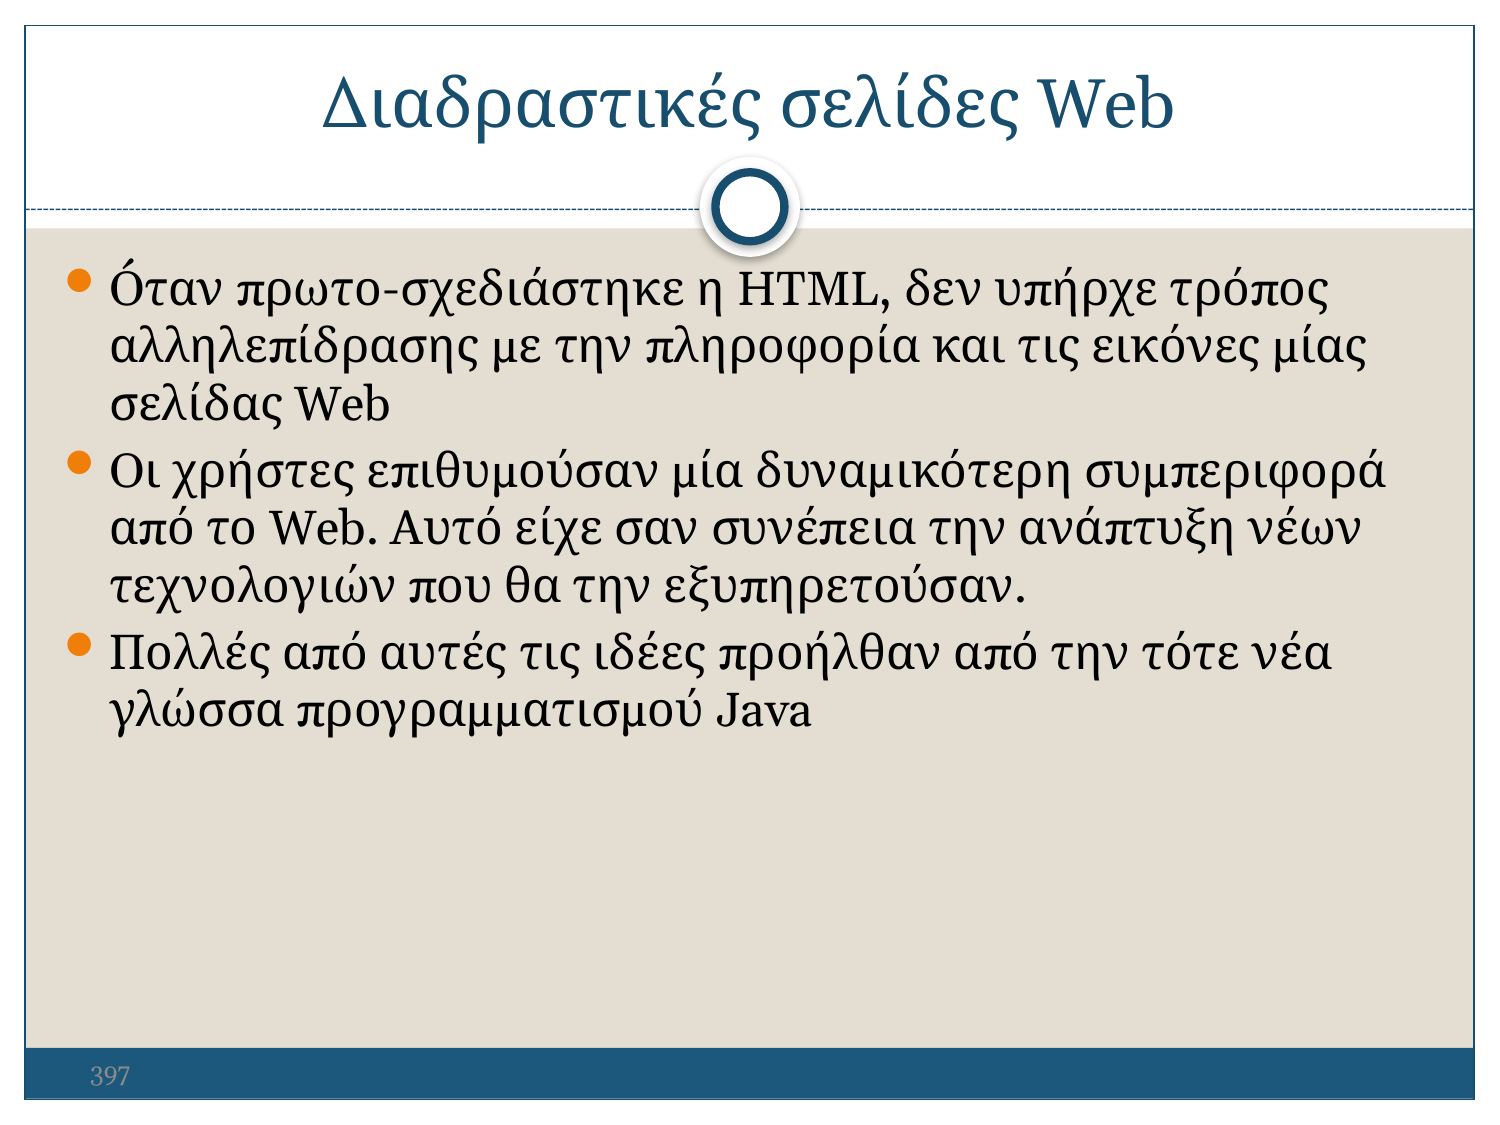

Διαδραστικές σελίδες Web
Όταν πρωτο-σχεδιάστηκε η HTML, δεν υπήρχε τρόπος αλληλεπίδρασης με την πληροφορία και τις εικόνες μίας σελίδας Web
Οι χρήστες επιθυμούσαν μία δυναμικότερη συμπεριφορά από το Web. Αυτό είχε σαν συνέπεια την ανάπτυξη νέων τεχνολογιών που θα την εξυπηρετούσαν.
Πολλές από αυτές τις ιδέες προήλθαν από την τότε νέα γλώσσα προγραμματισμού Java
397